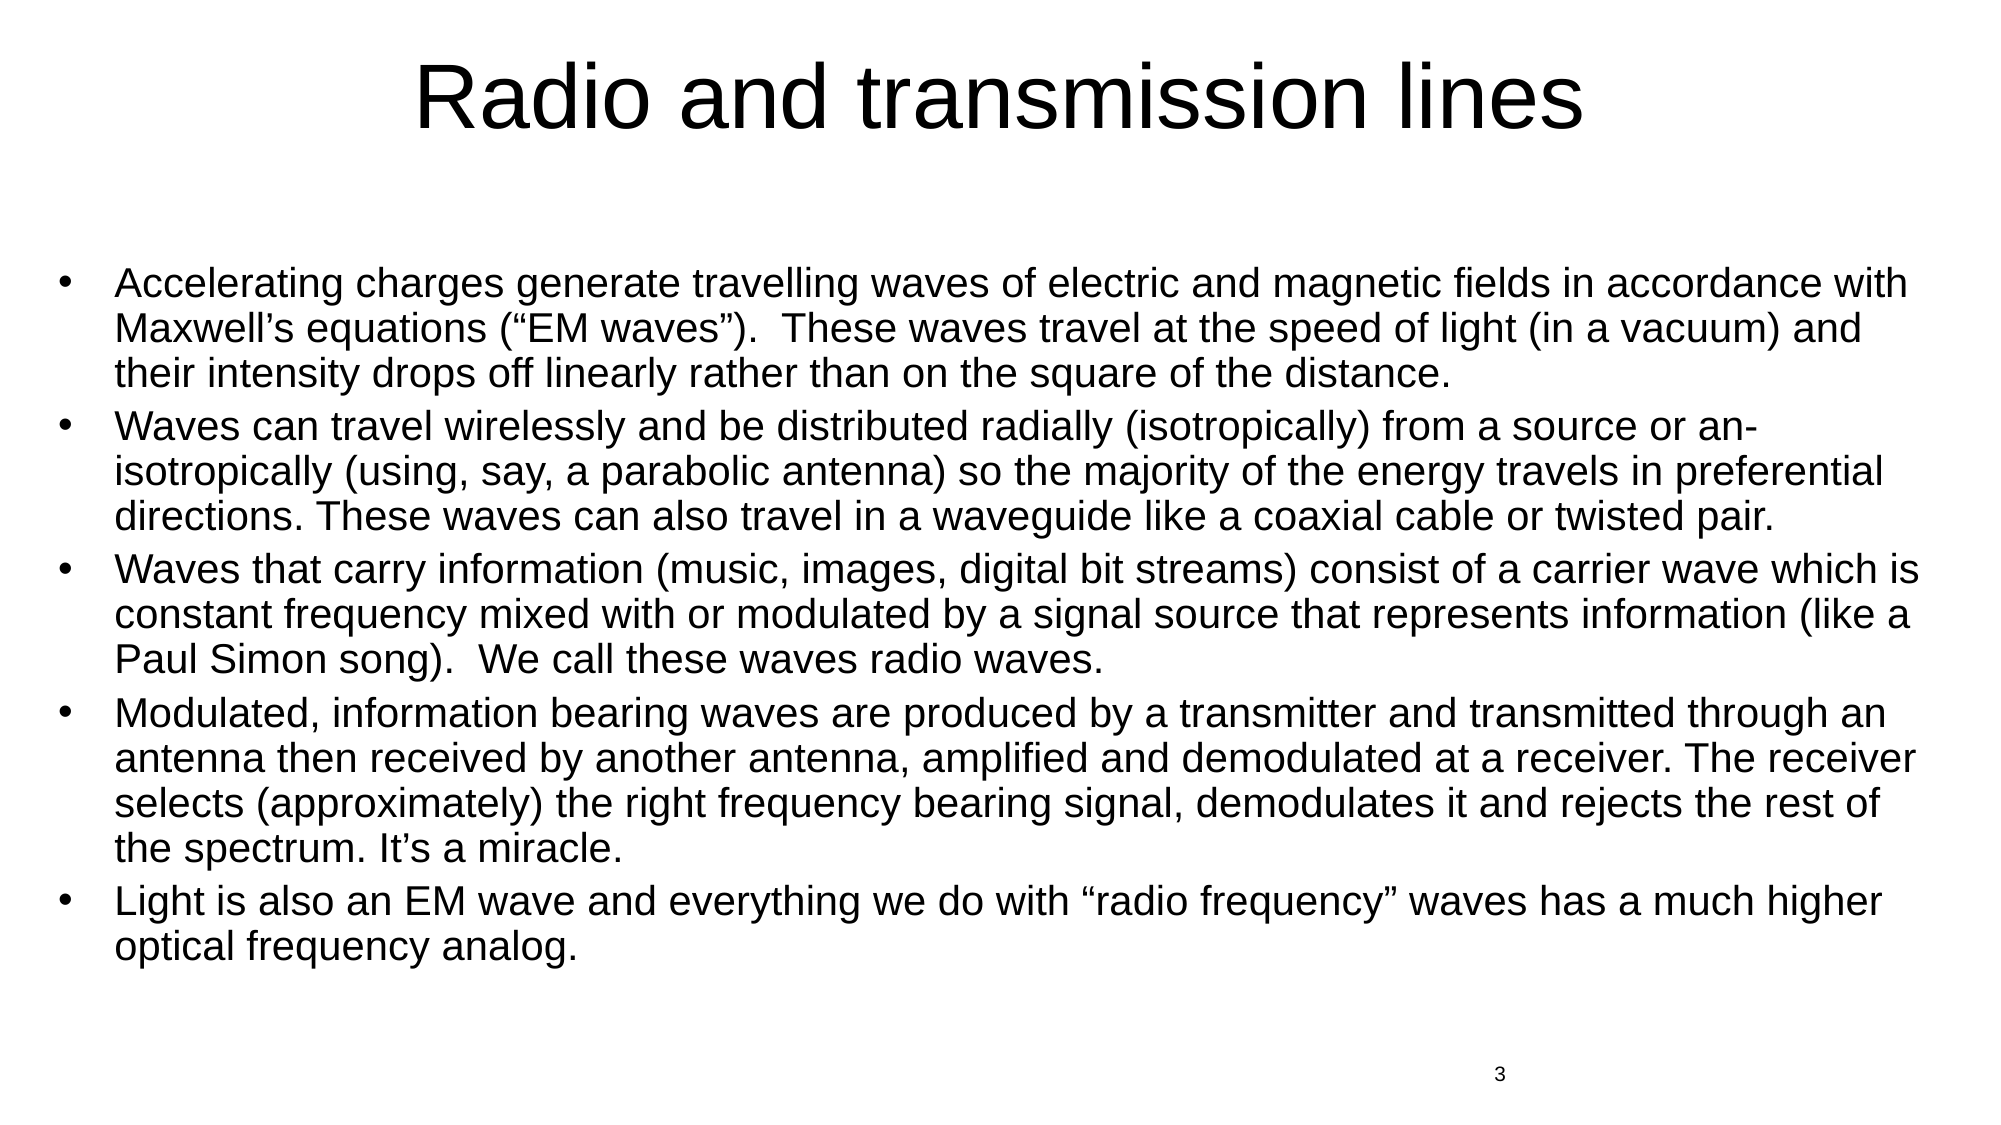

# Radio and transmission lines
Accelerating charges generate travelling waves of electric and magnetic fields in accordance with Maxwell’s equations (“EM waves”).  These waves travel at the speed of light (in a vacuum) and their intensity drops off linearly rather than on the square of the distance.
Waves can travel wirelessly and be distributed radially (isotropically) from a source or an-isotropically (using, say, a parabolic antenna) so the majority of the energy travels in preferential directions. These waves can also travel in a waveguide like a coaxial cable or twisted pair.
Waves that carry information (music, images, digital bit streams) consist of a carrier wave which is constant frequency mixed with or modulated by a signal source that represents information (like a Paul Simon song).  We call these waves radio waves.
Modulated, information bearing waves are produced by a transmitter and transmitted through an antenna then received by another antenna, amplified and demodulated at a receiver. The receiver selects (approximately) the right frequency bearing signal, demodulates it and rejects the rest of the spectrum. It’s a miracle.
Light is also an EM wave and everything we do with “radio frequency” waves has a much higher optical frequency analog.

3